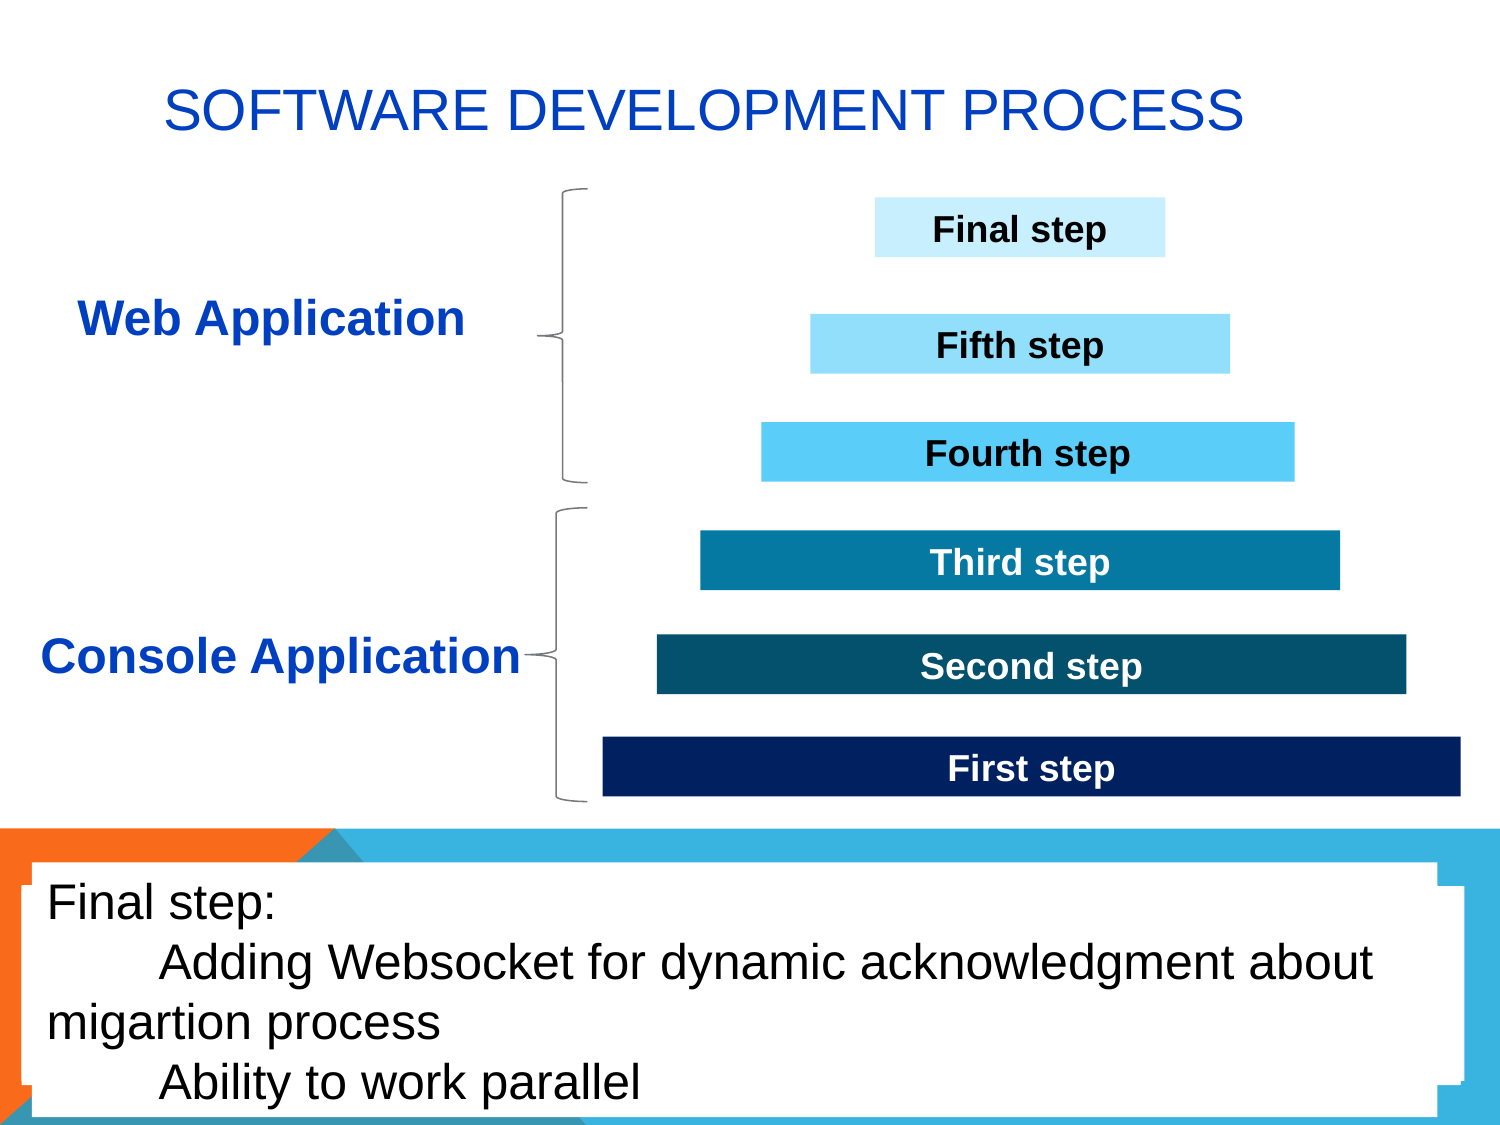

# Software development process

Final step
Web Application
Fifth step
Fourth step

Third step
Console Application
Second step
First step
Final step:
        Adding Websocket for dynamic acknowledgment about migartion process
        Ability to work parallel
Fifth step:
	Develop the project especially with html css javascript

Third step:
       Generating migration SQL queries for destination database
       Processing the migration
First step:
	Researches in different RDBMSs’
	Explore information schema’s structure
Second step:
	Analyzing, creating and converting  schemas from  	source databases
Fourth step:
	Integrating to web environment
	 Creating controllers models and views